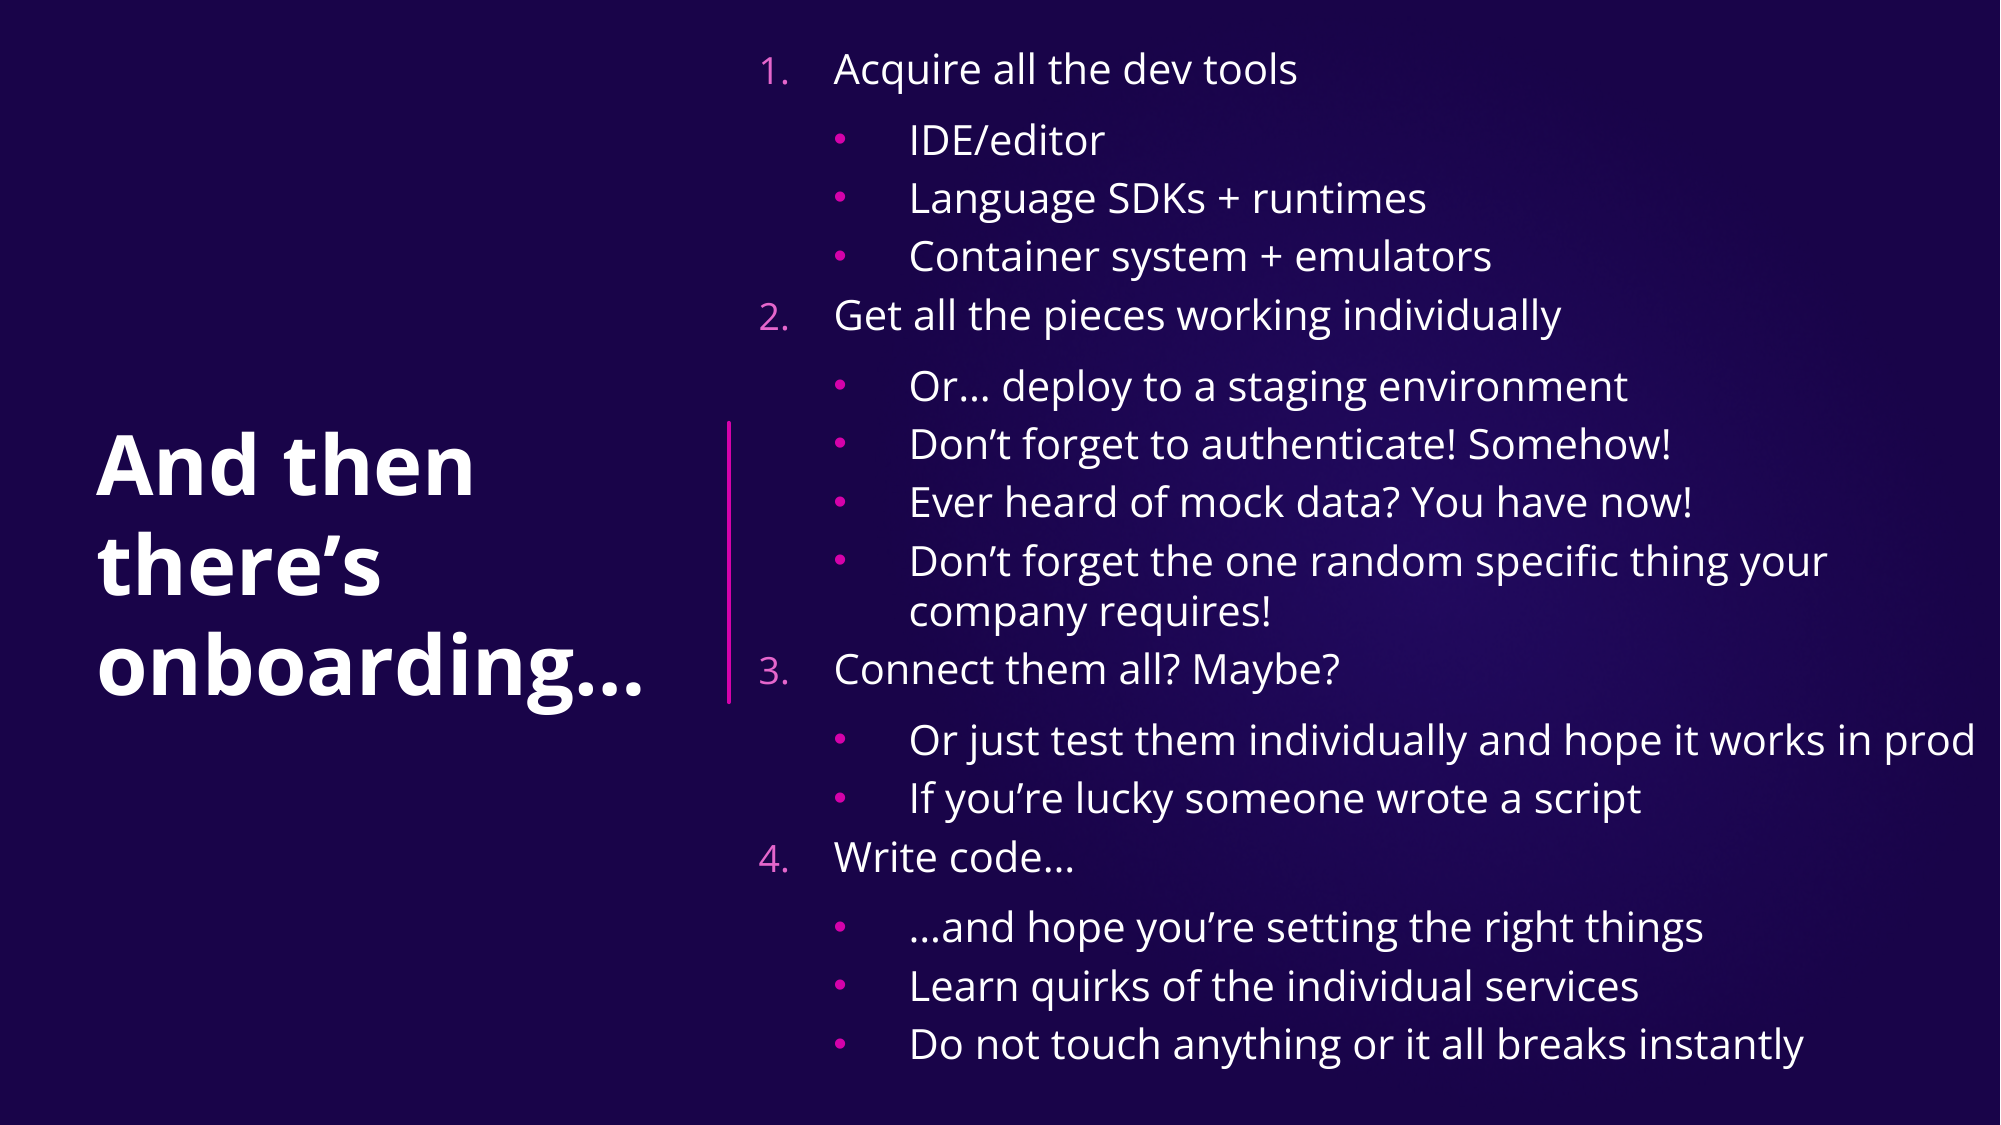

Acquire all the dev tools
IDE/editor
Language SDKs + runtimes
Container system + emulators
Get all the pieces working individually
Or… deploy to a staging environment
Don’t forget to authenticate! Somehow!
Ever heard of mock data? You have now!
Don’t forget the one random specific thing your company requires!
Connect them all? Maybe?
Or just test them individually and hope it works in prod
If you’re lucky someone wrote a script
Write code…
…and hope you’re setting the right things
Learn quirks of the individual services
Do not touch anything or it all breaks instantly
# And then there’s onboarding…